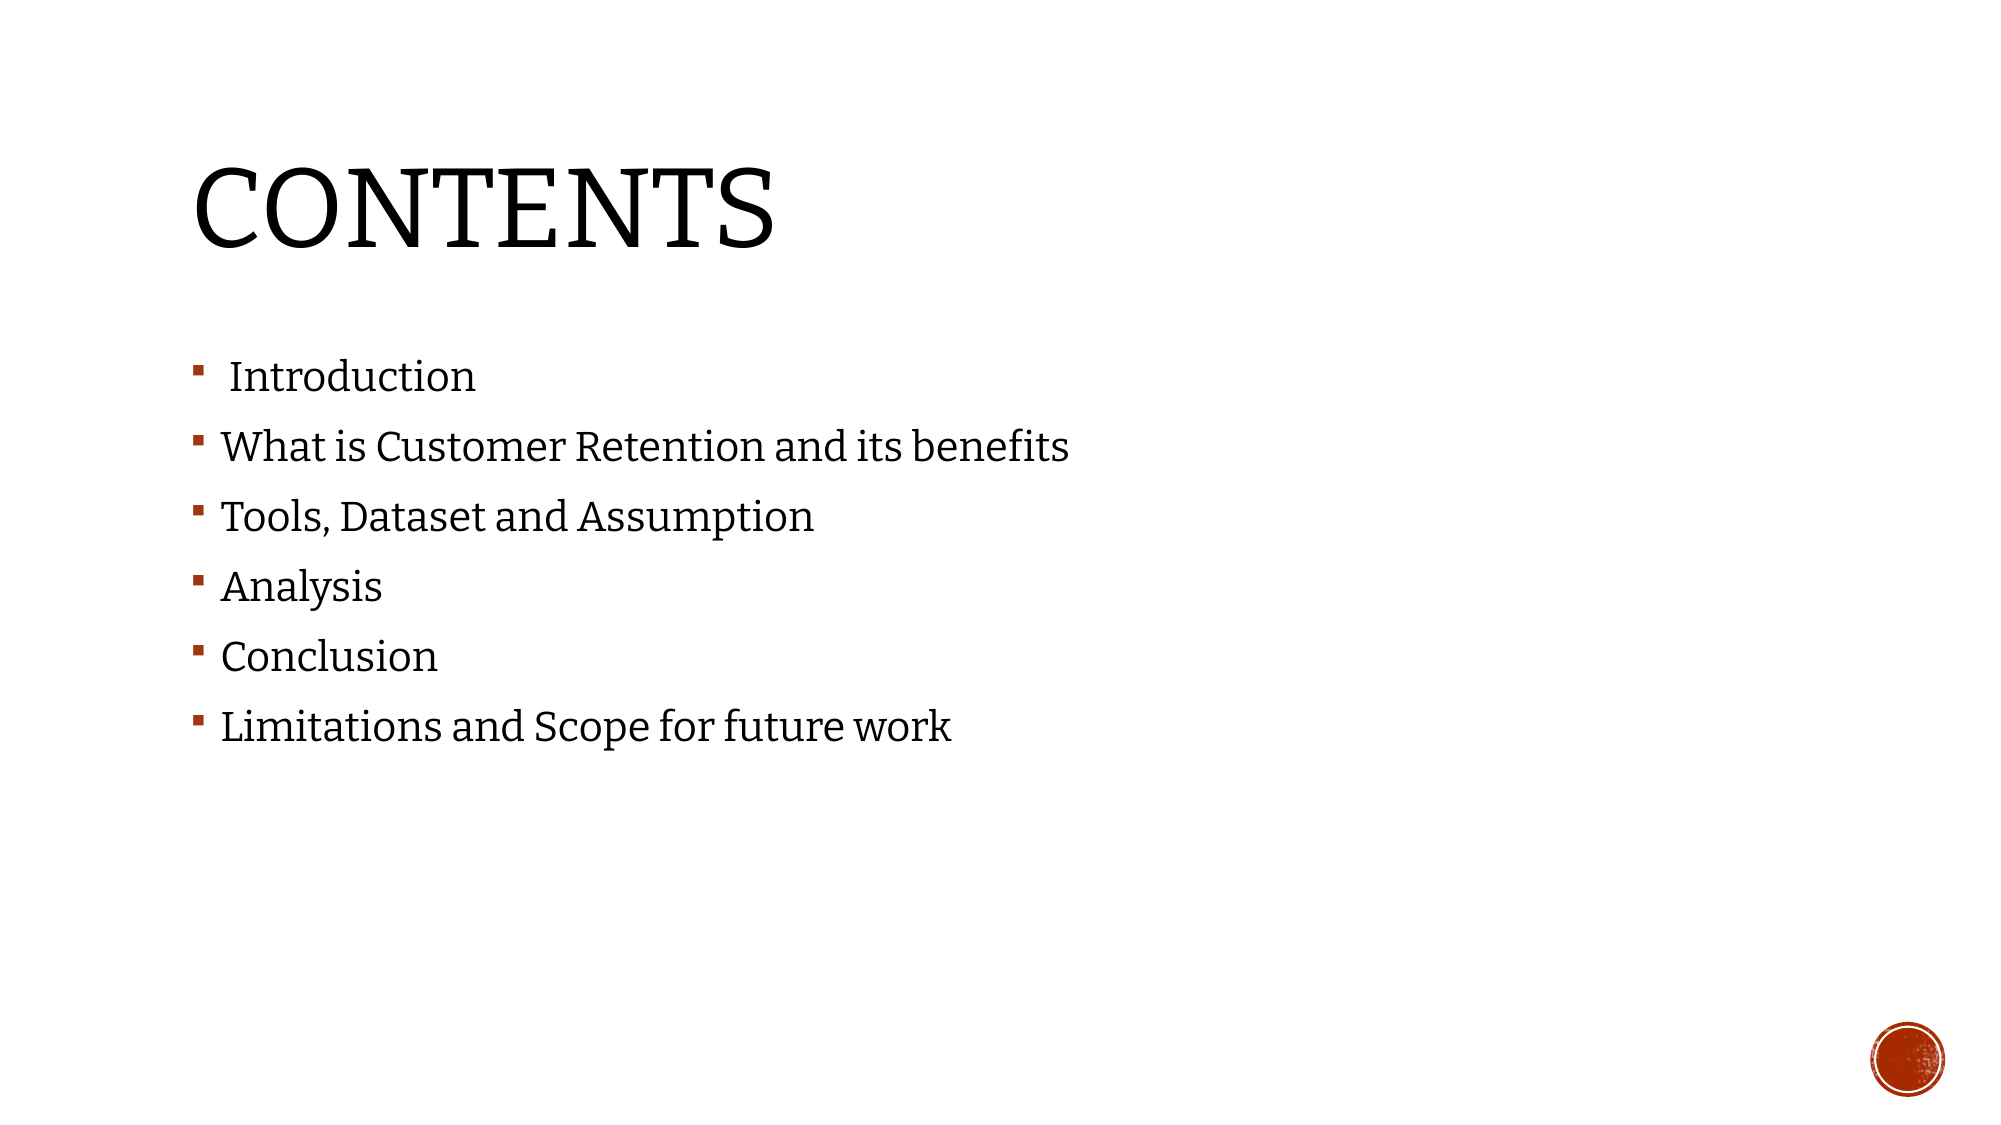

# Contents
 Introduction
What is Customer Retention and its benefits
Tools, Dataset and Assumption
Analysis
Conclusion
Limitations and Scope for future work